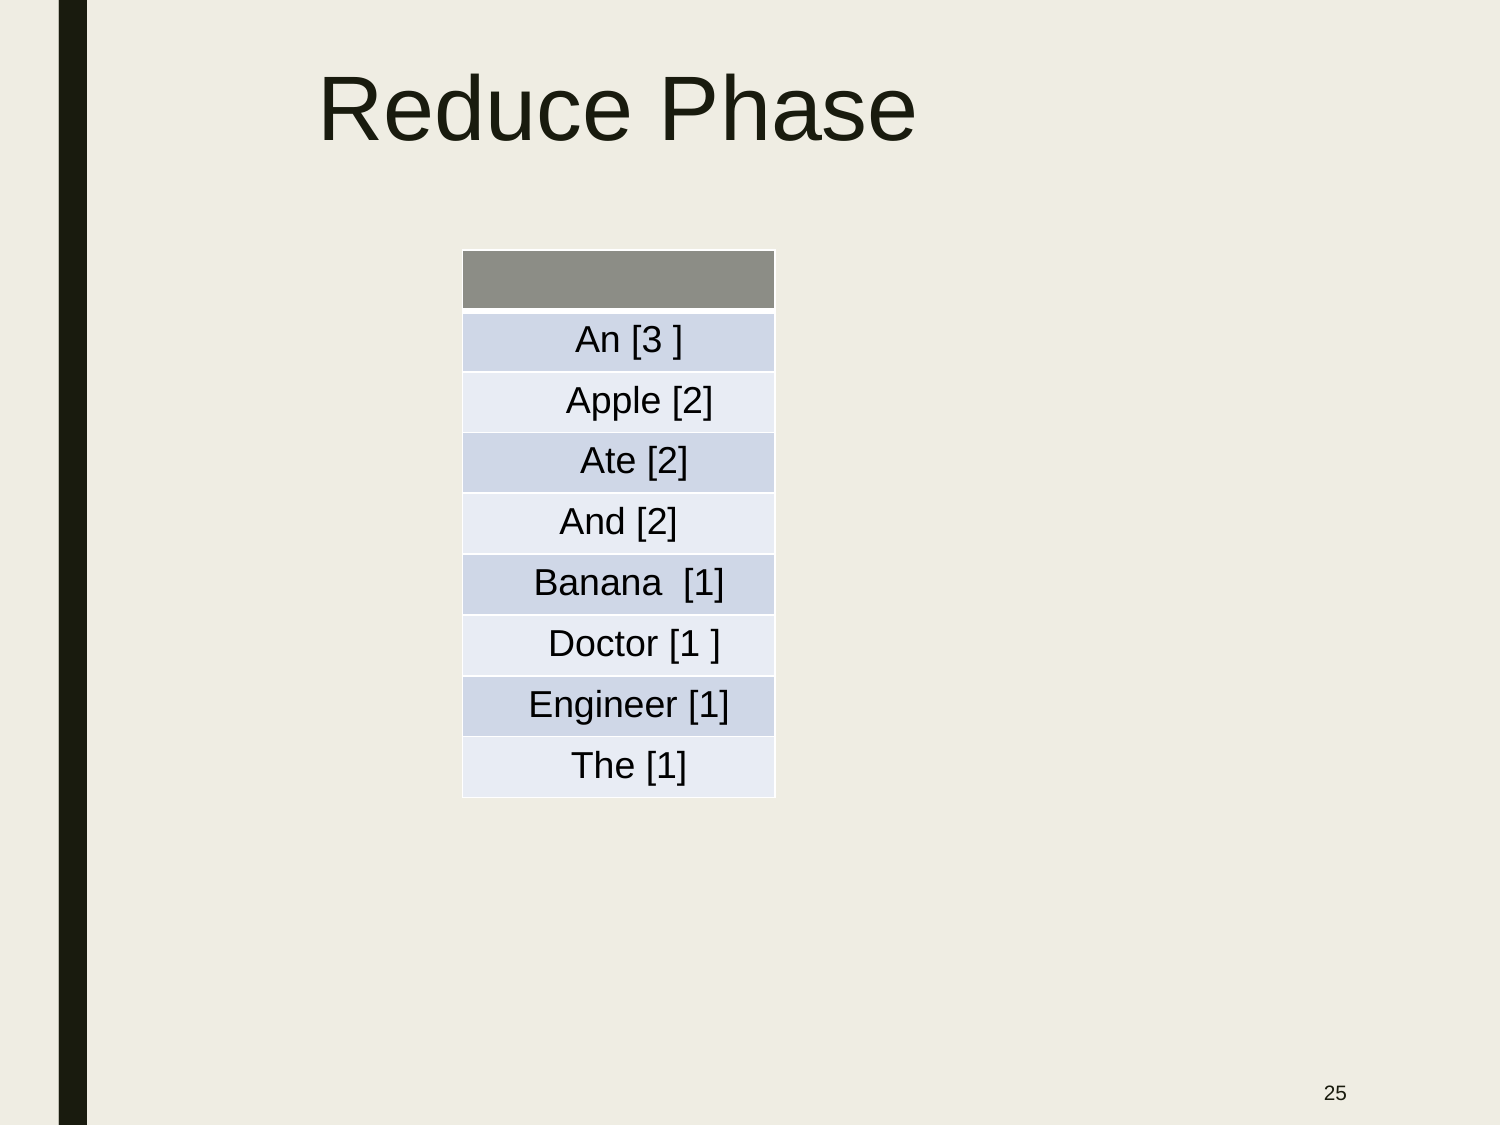

# Reduce Phase
|  |
| --- |
| An [3 ] |
| Apple [2] |
| Ate [2] |
| And [2] |
| Banana [1] |
| Doctor [1 ] |
| Engineer [1] |
| The [1] |

25